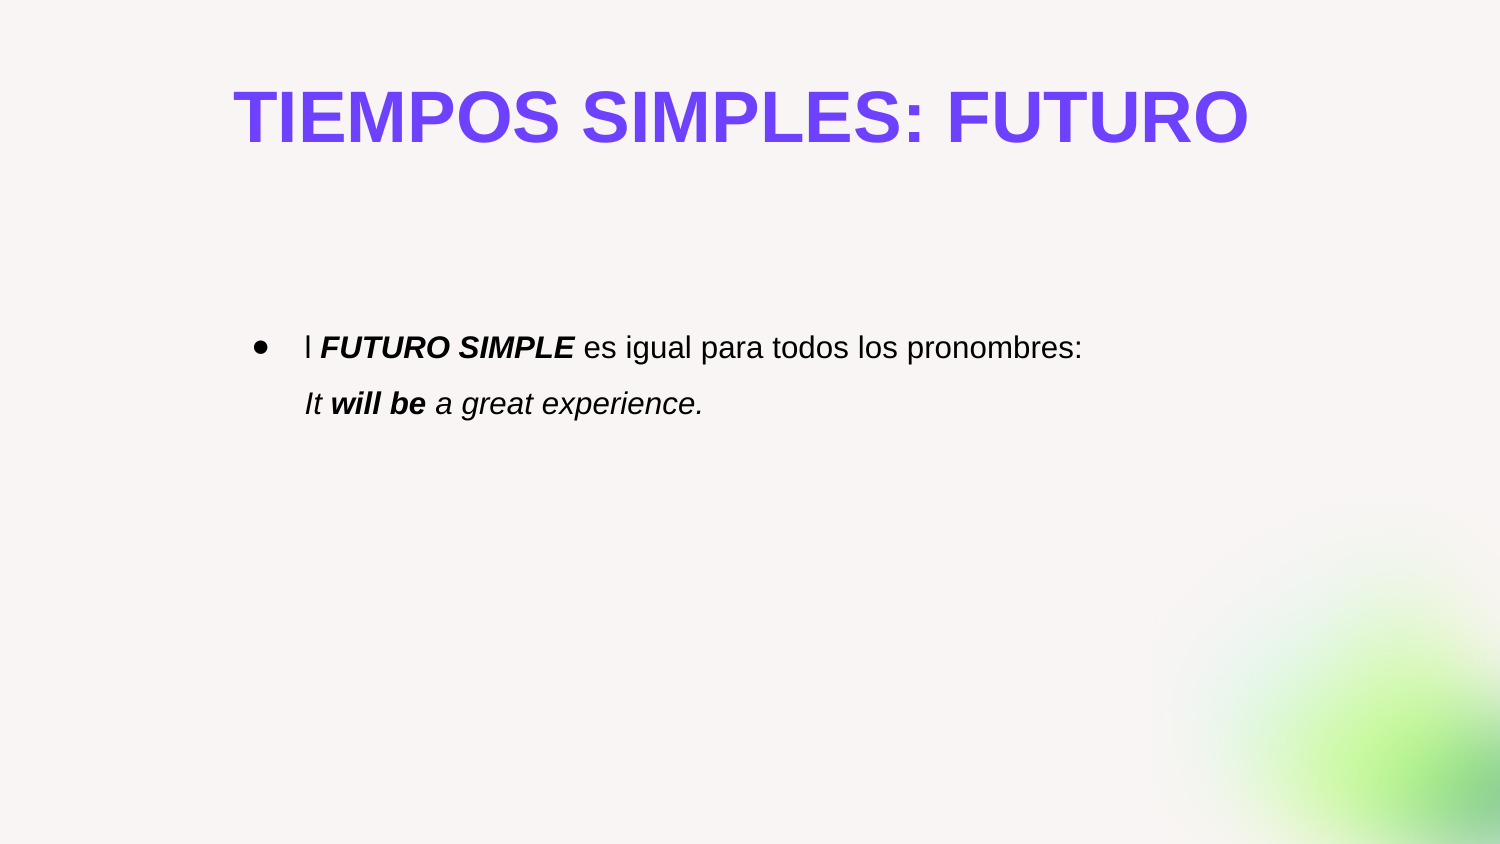

TIEMPOS SIMPLES: FUTURO
l FUTURO SIMPLE es igual para todos los pronombres:
It will be a great experience.